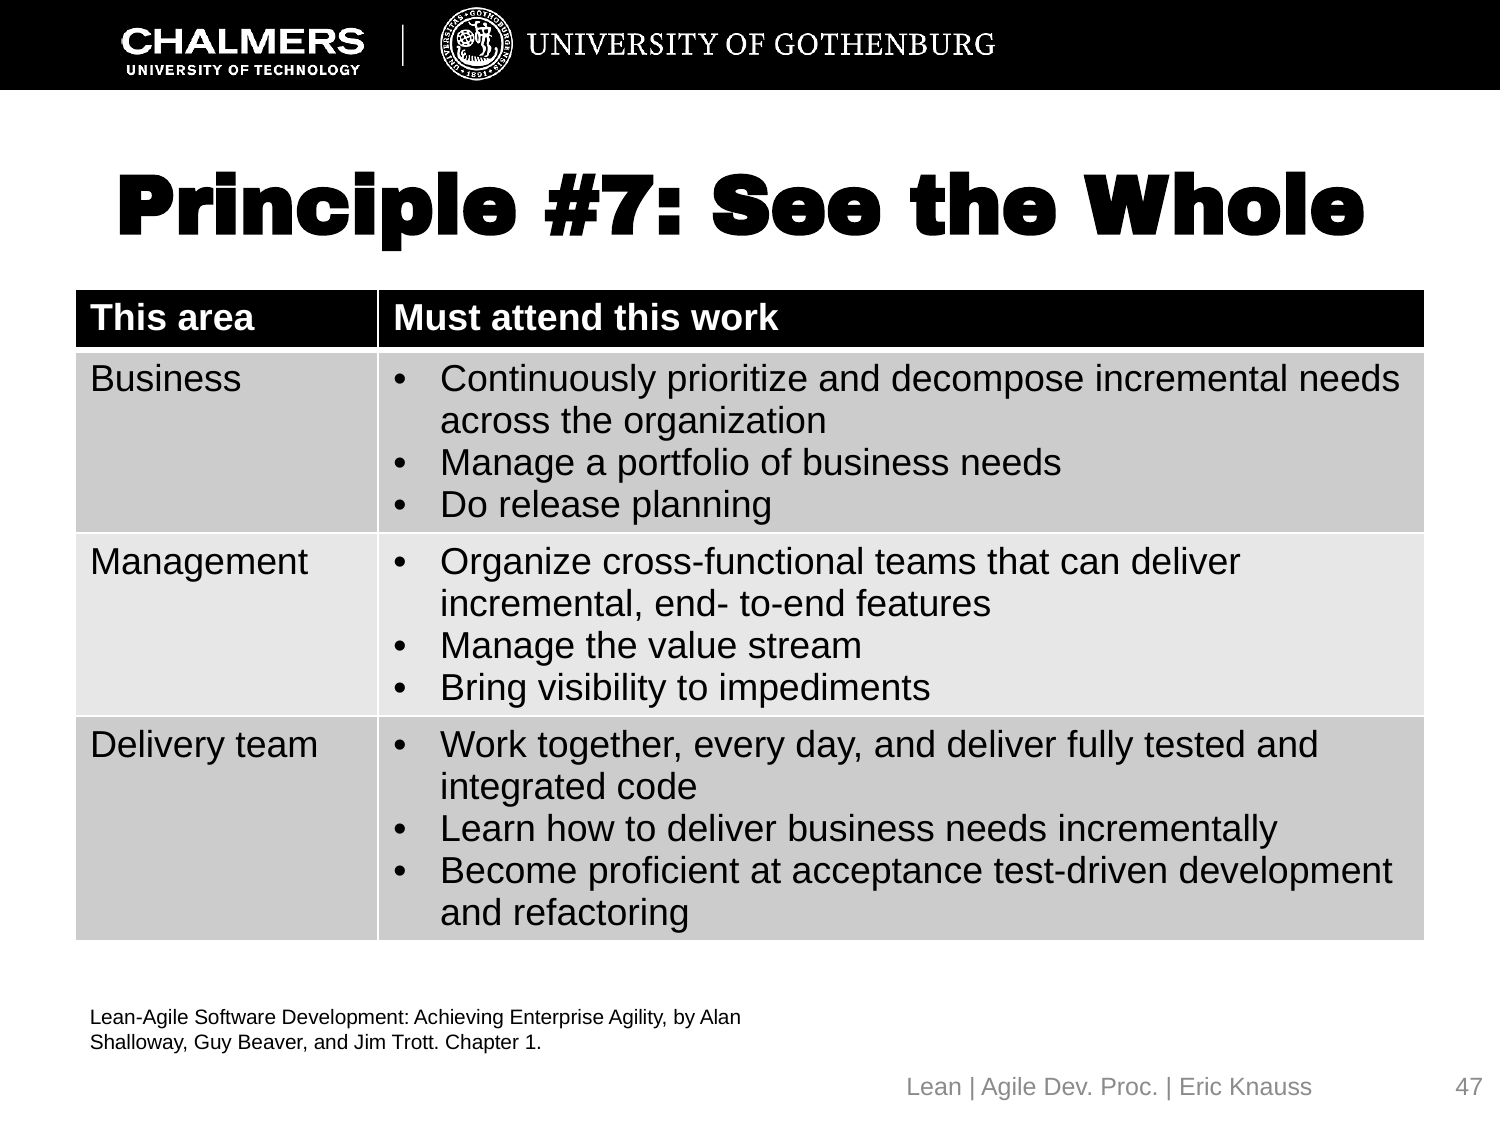

# Principle #7: See the Whole
| This area | Must attend this work |
| --- | --- |
| Business | Continuously prioritize and decompose incremental needs across the organization Manage a portfolio of business needs Do release planning |
| Management | Organize cross-functional teams that can deliver incremental, end- to-end features Manage the value stream Bring visibility to impediments |
| Delivery team | Work together, every day, and deliver fully tested and integrated code Learn how to deliver business needs incrementally Become proficient at acceptance test-driven development and refactoring |
Lean-Agile Software Development: Achieving Enterprise Agility, by Alan Shalloway, Guy Beaver, and Jim Trott. Chapter 1.
47
Lean | Agile Dev. Proc. | Eric Knauss